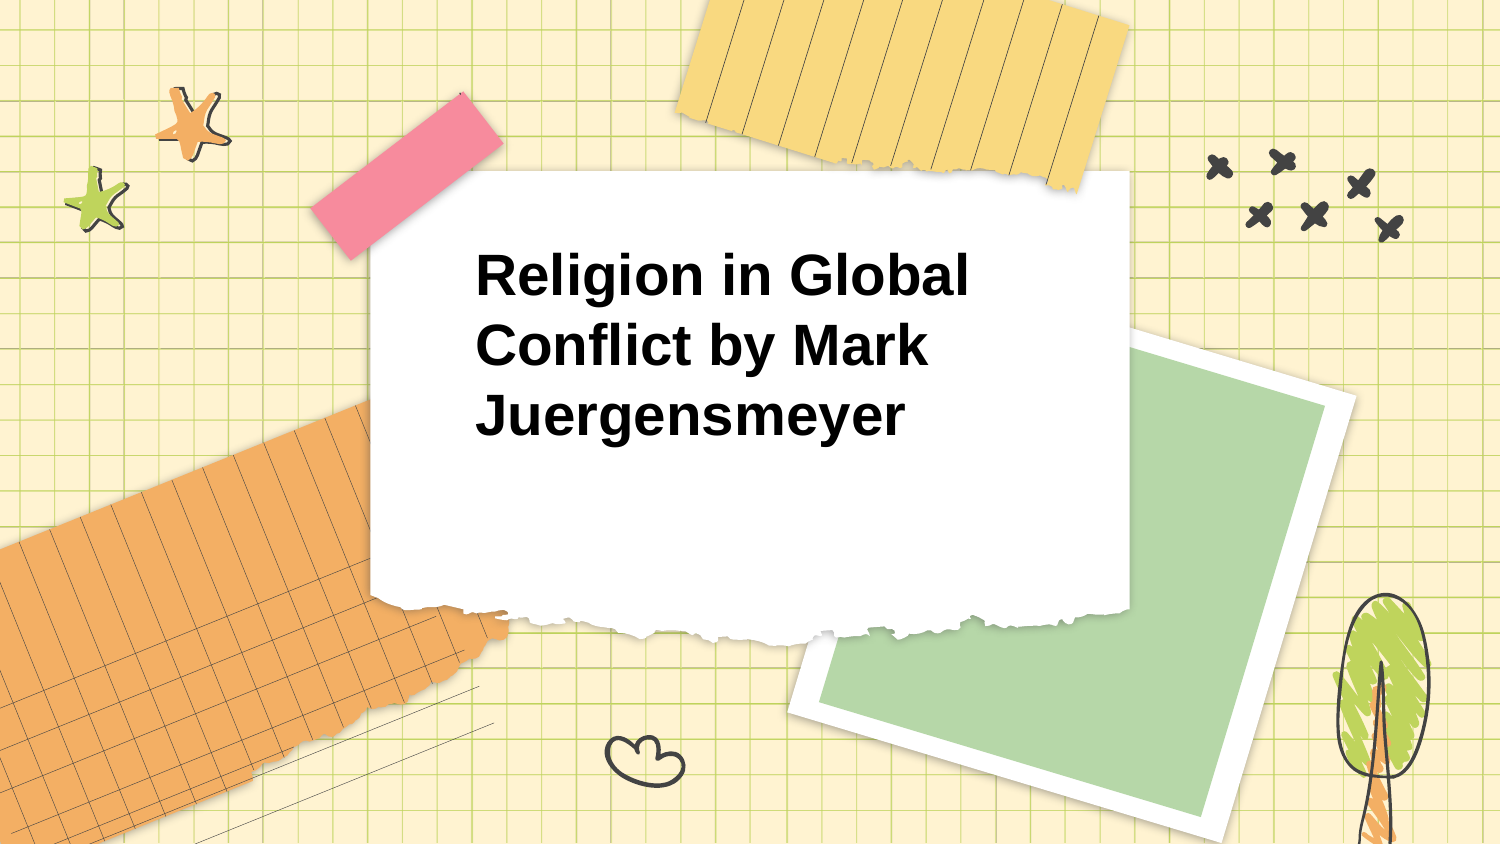

Religion in Global Conflict by Mark Juergensmeyer